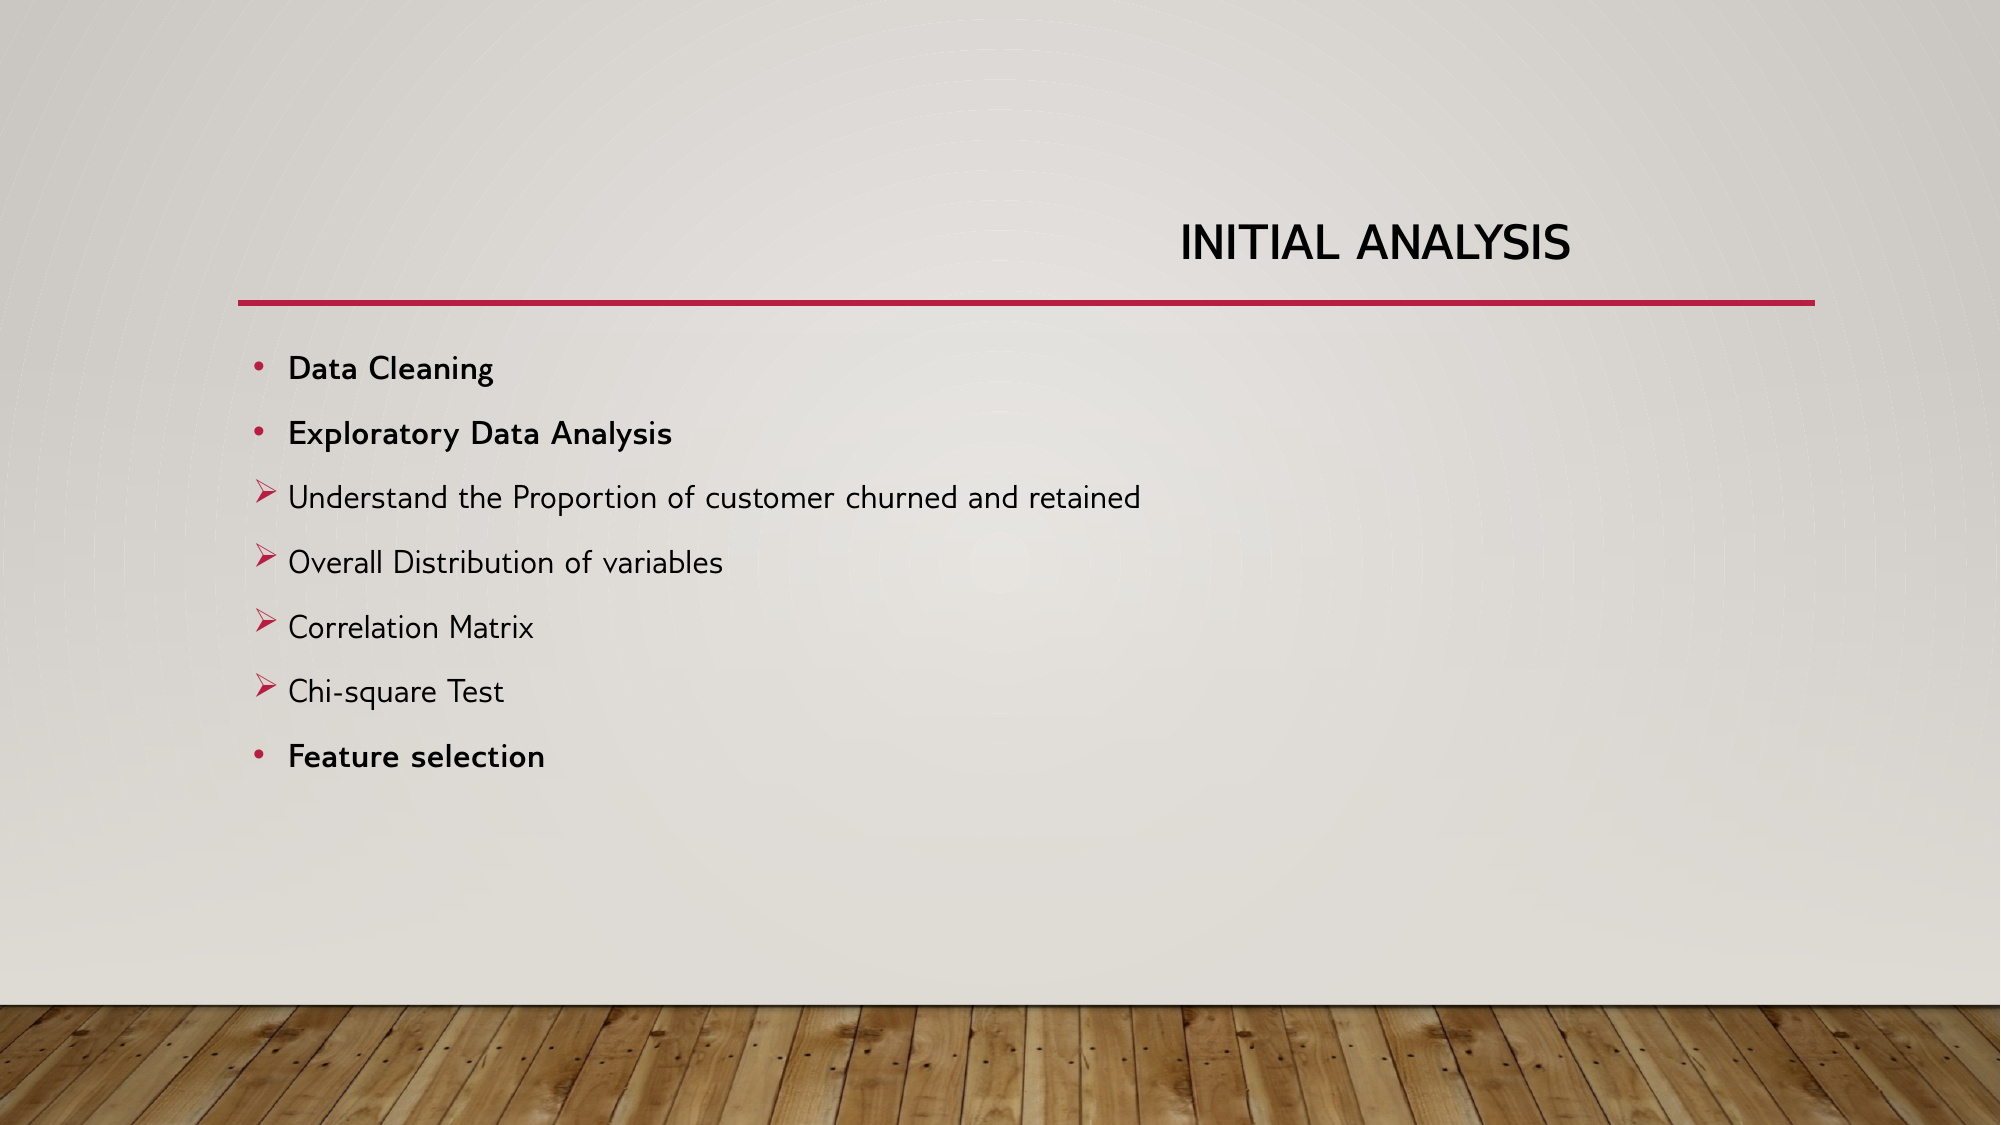

#
INITIAL ANALYSIS
Data Cleaning
Exploratory Data Analysis
Understand the Proportion of customer churned and retained
Overall Distribution of variables
Correlation Matrix
Chi-square Test
Feature selection